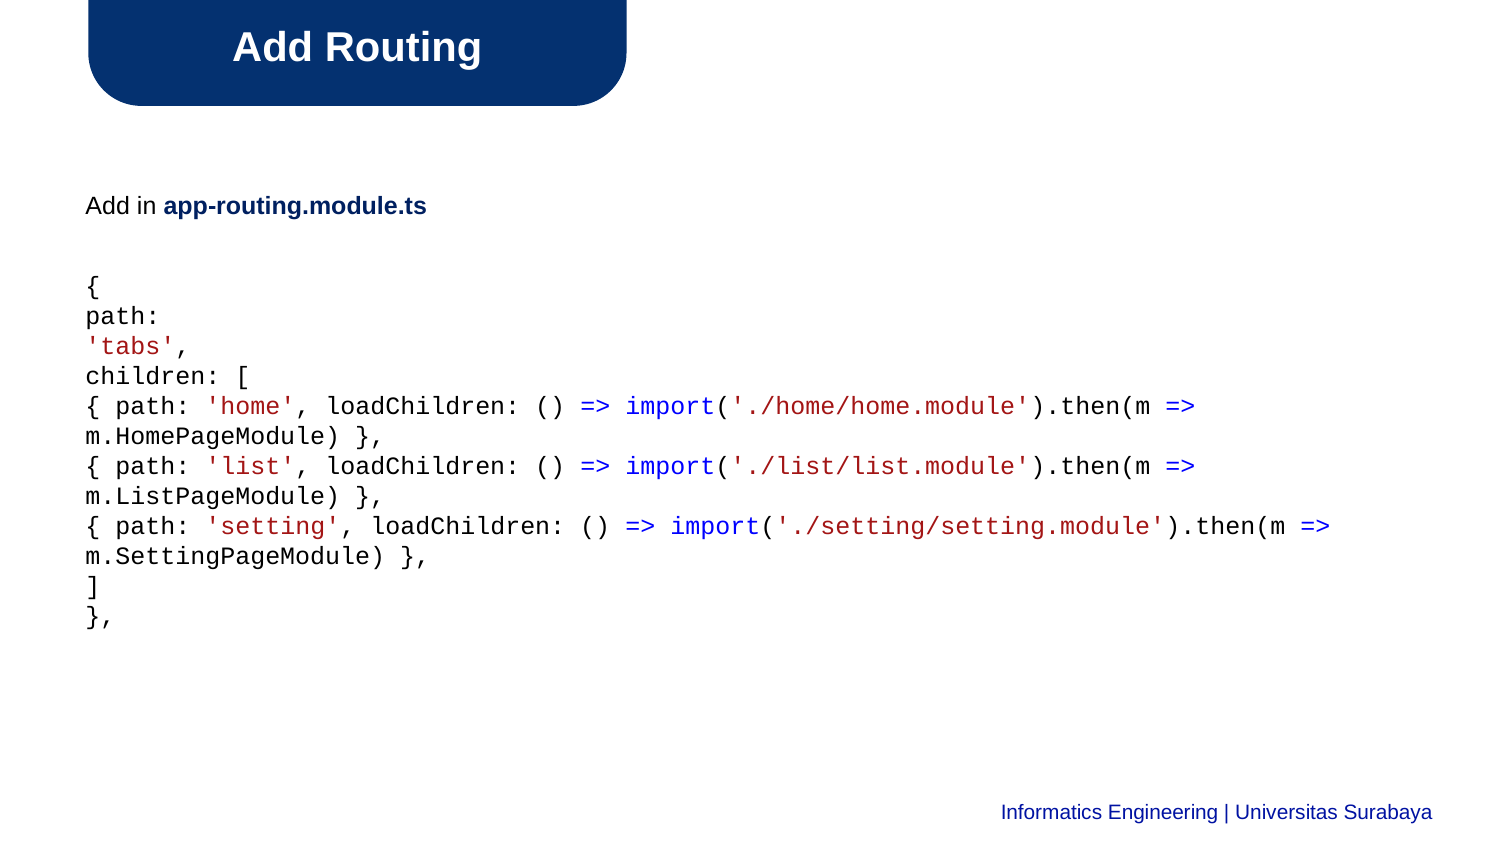

Add Routing
Add in app-routing.module.ts
{
path: 'tabs', children: [
{ path: 'home', loadChildren: () => import('./home/home.module').then(m => m.HomePageModule) },
{ path: 'list', loadChildren: () => import('./list/list.module').then(m => m.ListPageModule) },
{ path: 'setting', loadChildren: () => import('./setting/setting.module').then(m => m.SettingPageModule) },
]
},
Informatics Engineering | Universitas Surabaya